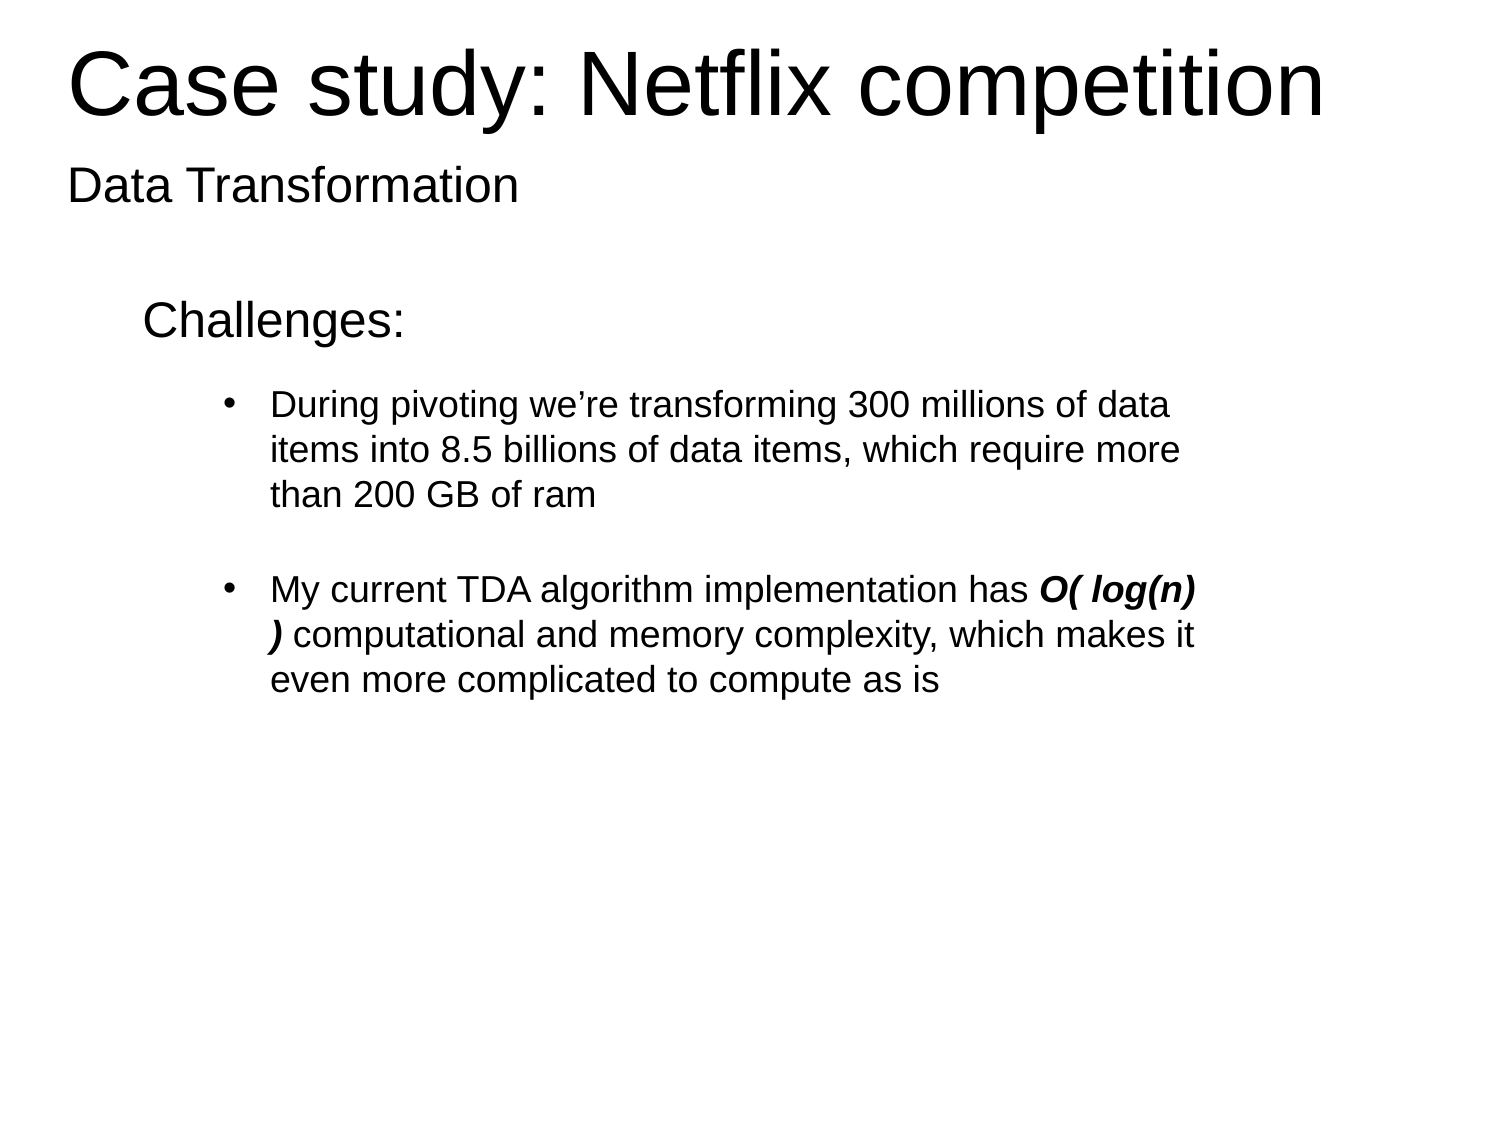

# Case study: Netflix competition
Data Transformation
Challenges:
During pivoting we’re transforming 300 millions of data items into 8.5 billions of data items, which require more than 200 GB of ram
My current TDA algorithm implementation has O( log(n) ) computational and memory complexity, which makes it even more complicated to compute as is